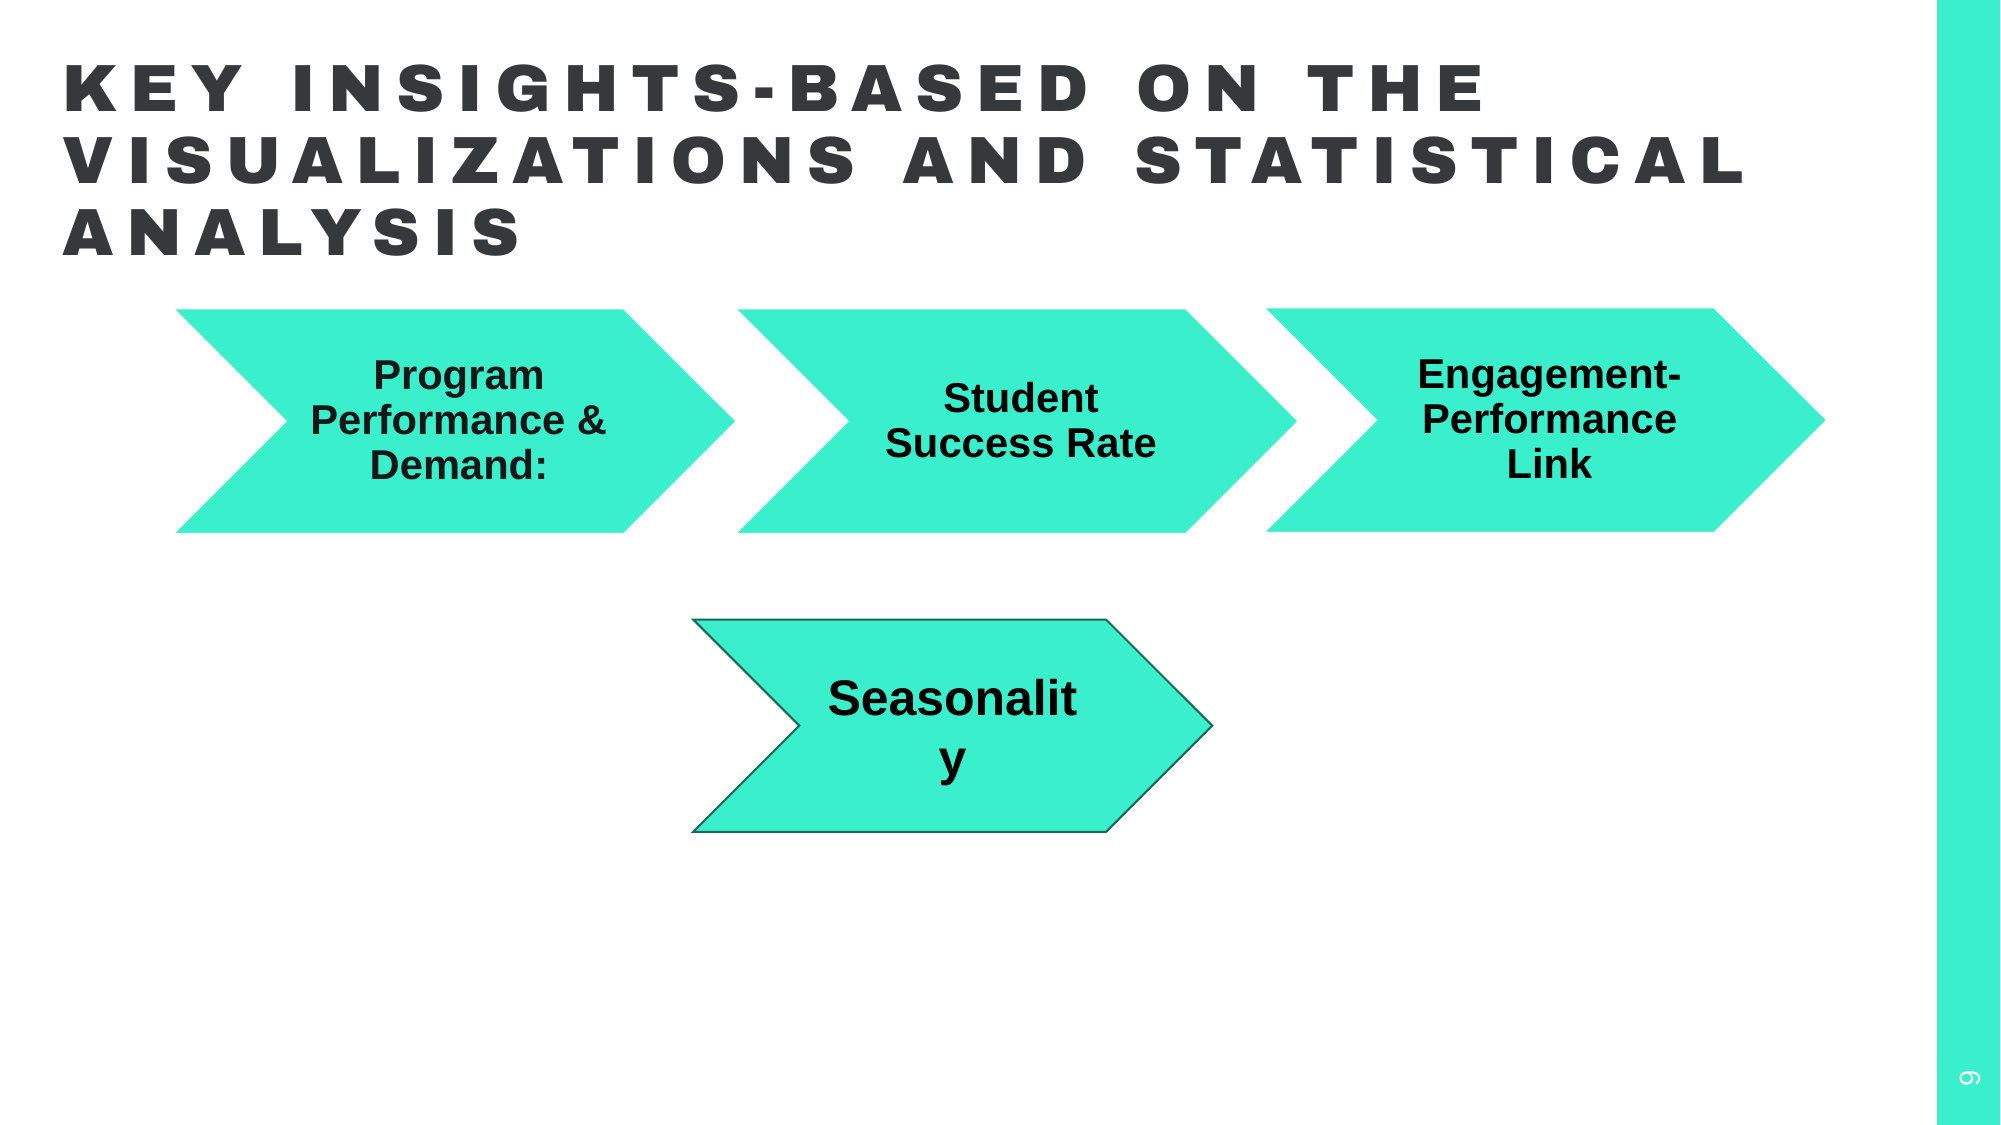

# Key insights-Based on the visualizations and statistical analysis
Program Performance & Demand:

Student Success Rate
Engagement-Performance Link
Seasonality
9